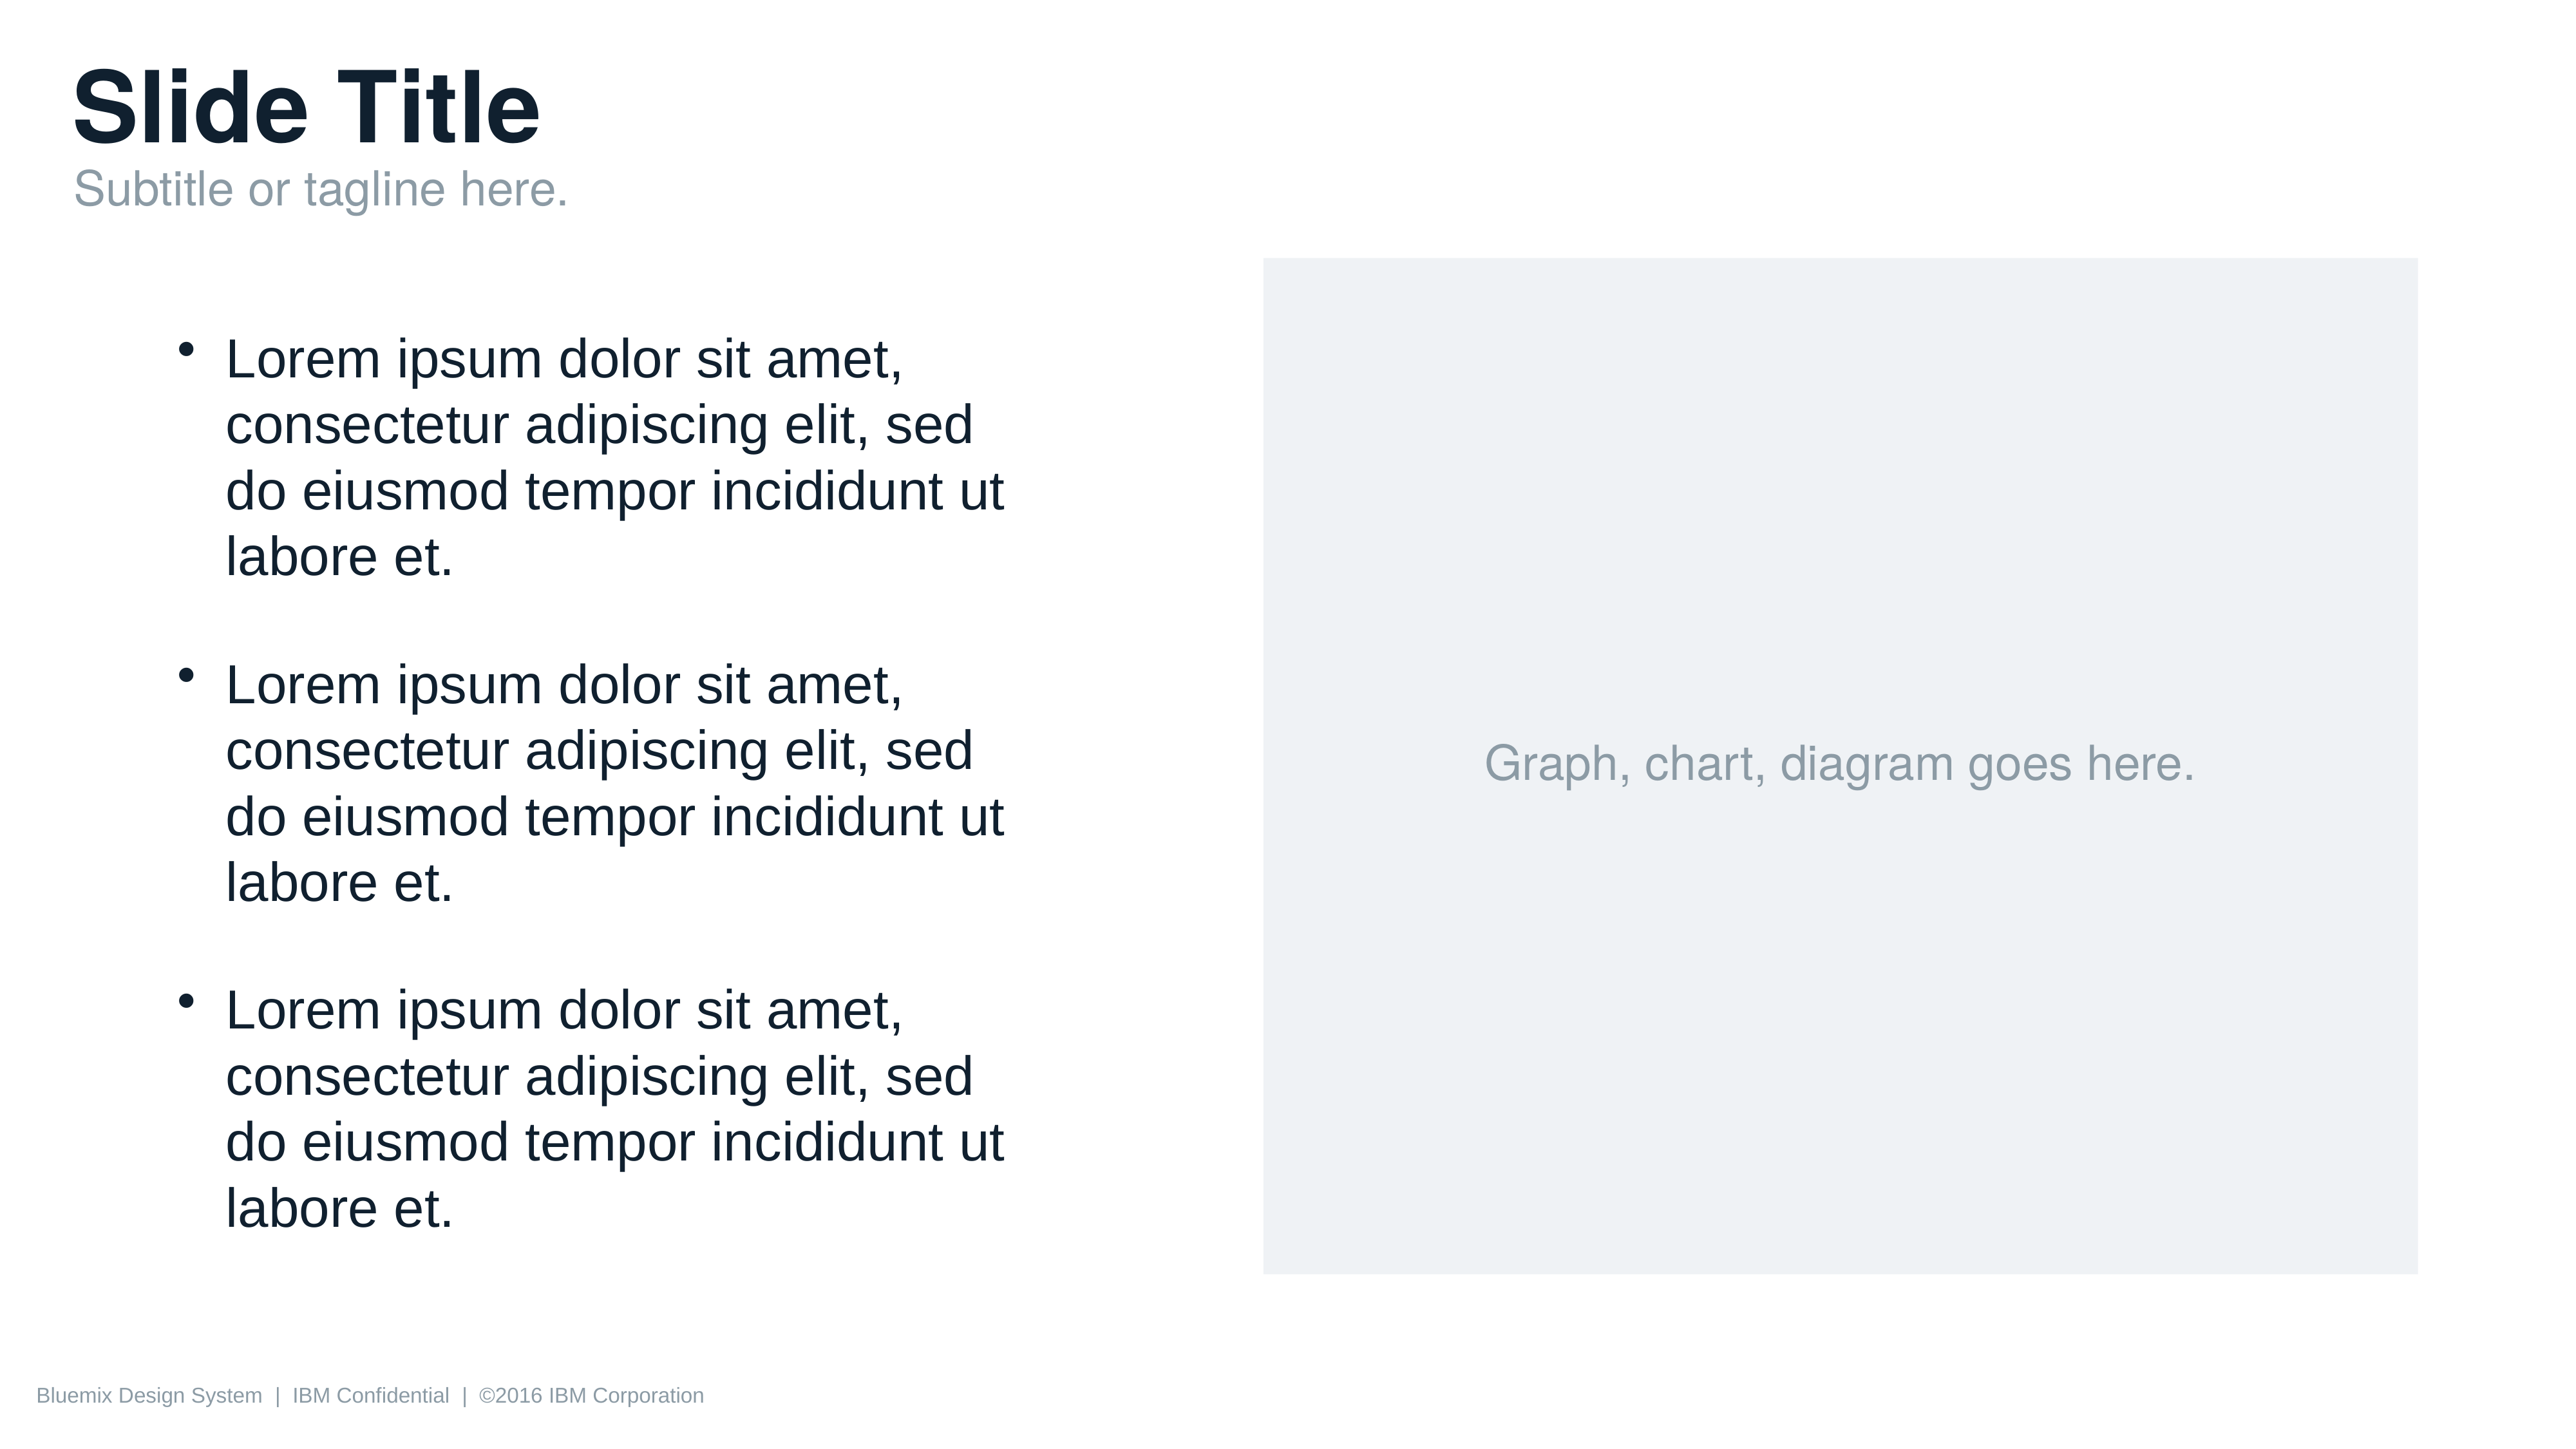

Slide Title
Subtitle or tagline here.

Lorem ipsum dolor sit amet, consectetur adipiscing elit, sed
do eiusmod tempor incididunt ut labore et.
Lorem ipsum dolor sit amet, consectetur adipiscing elit, sed
do eiusmod tempor incididunt ut labore et.
Lorem ipsum dolor sit amet, consectetur adipiscing elit, sed
do eiusmod tempor incididunt ut labore et.
Graph, chart, diagram goes here.
Bluemix Design System  |  IBM Confidential  |  ©2016 IBM Corporation